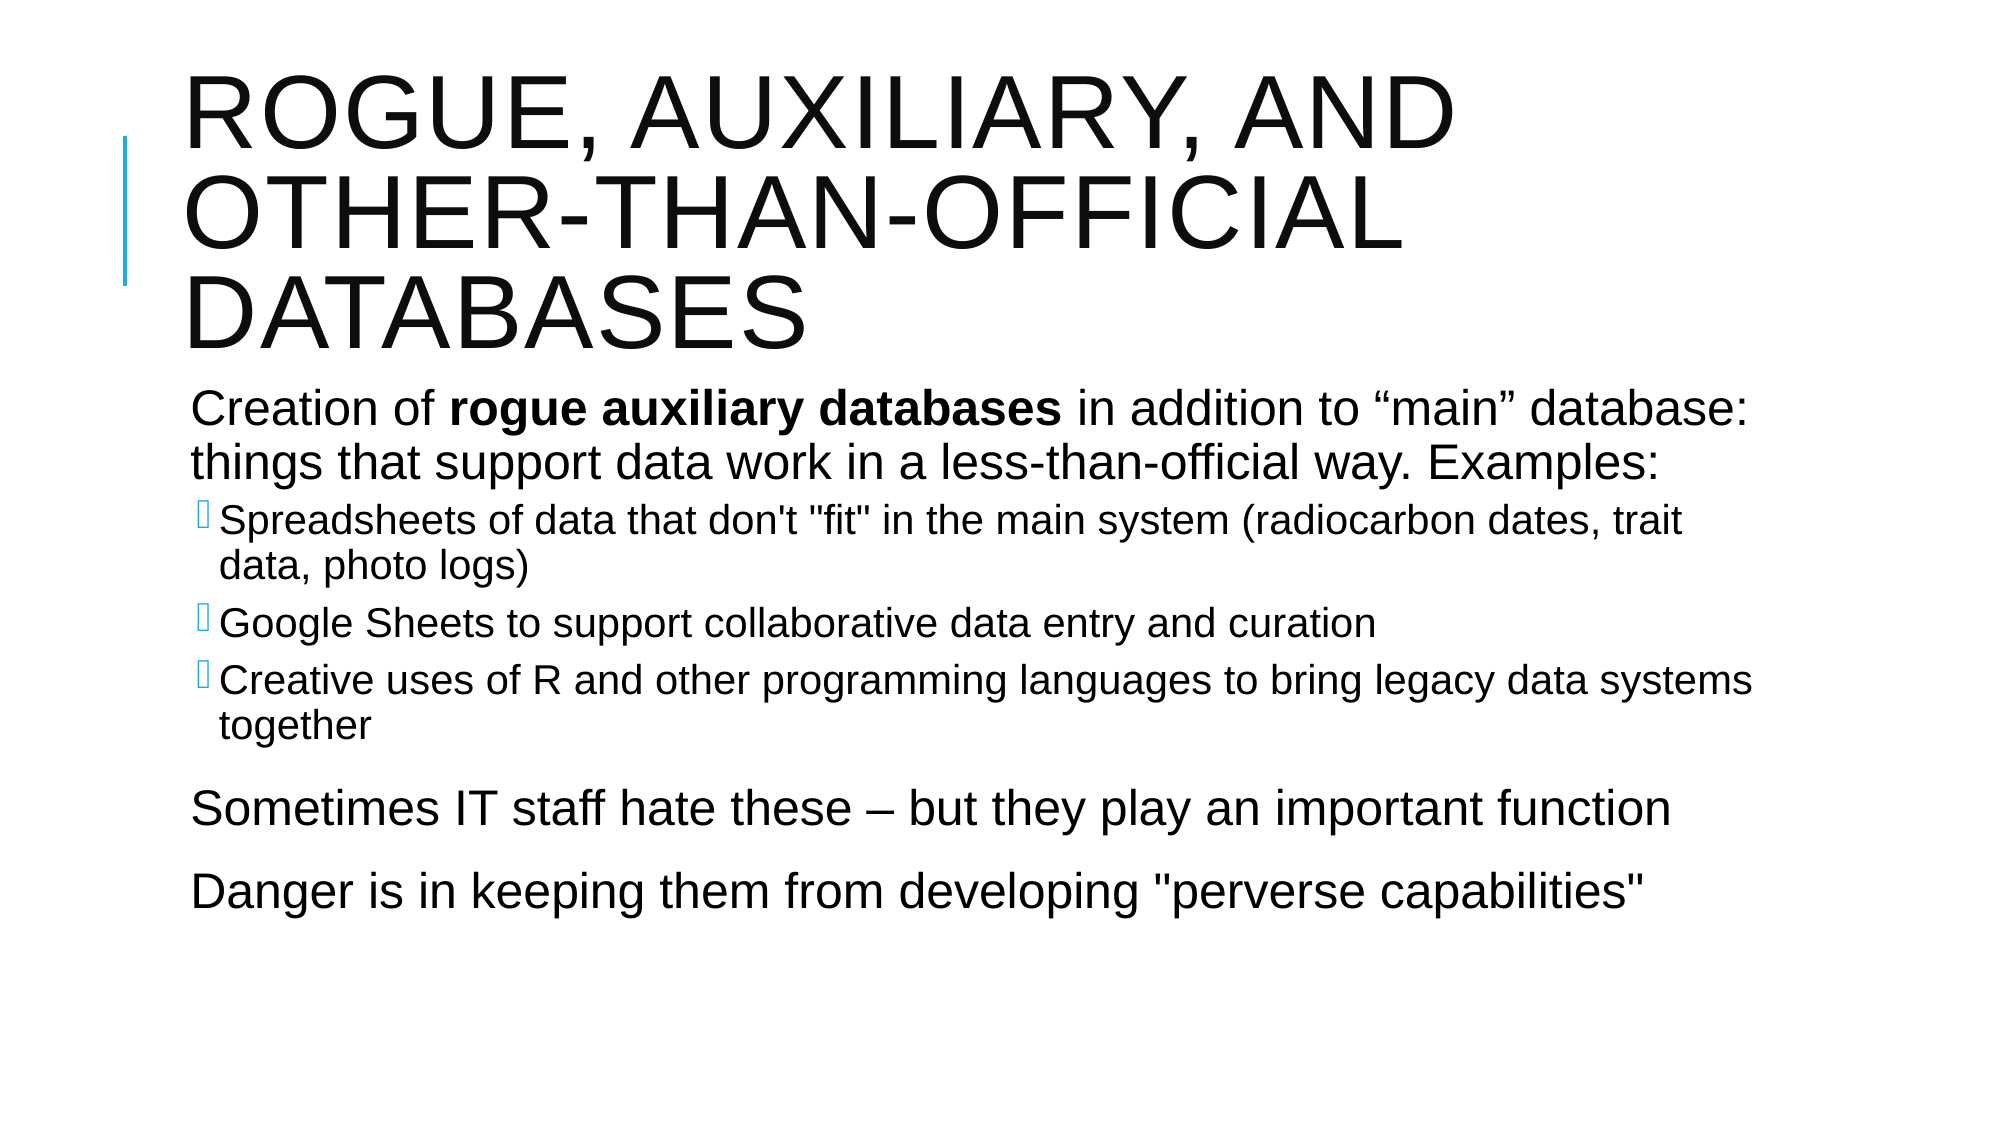

# Rogue, auxiliary, and other-than-official databases
Creation of rogue auxiliary databases in addition to “main” database: things that support data work in a less-than-official way. Examples:
Spreadsheets of data that don't "fit" in the main system (radiocarbon dates, trait data, photo logs)
Google Sheets to support collaborative data entry and curation
Creative uses of R and other programming languages to bring legacy data systems together
Sometimes IT staff hate these – but they play an important function
Danger is in keeping them from developing "perverse capabilities"